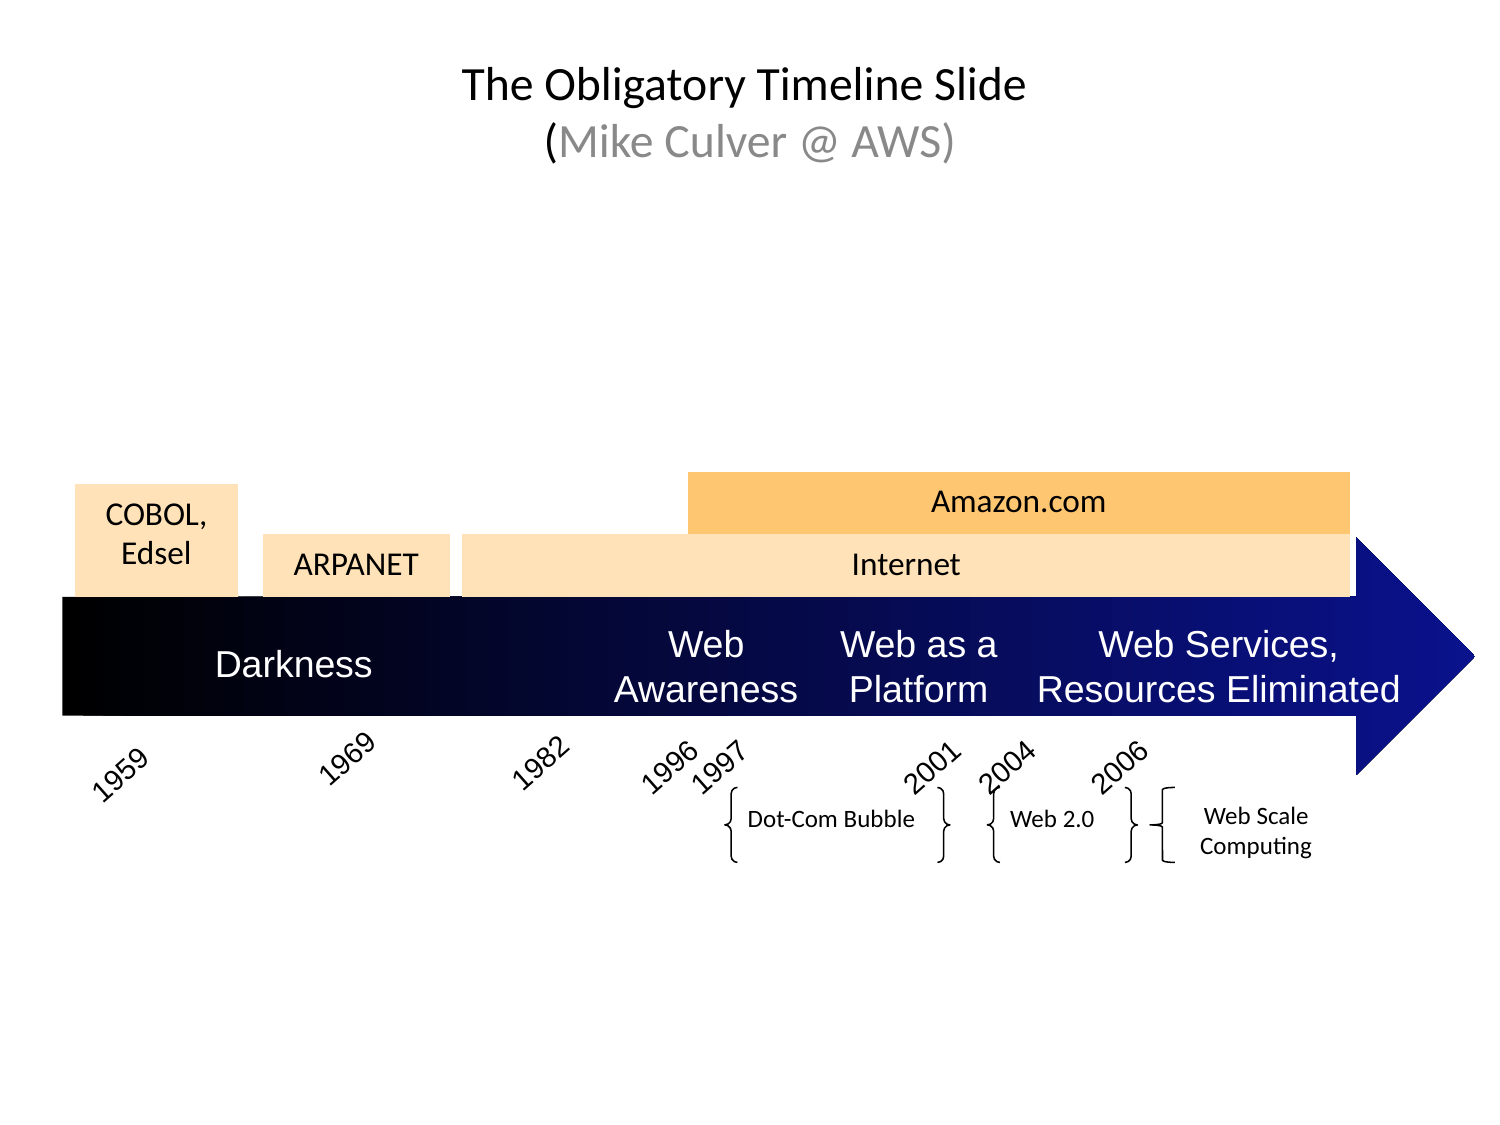

# The Obligatory Timeline Slide (Mike Culver @ AWS)
Amazon.com
COBOL, Edsel
ARPANET
Internet

Web Awareness
Web as a Platform
Web Services, Resources Eliminated
Darkness
1969
1982
1996
1997
2001
2004
2006
1959
Dot-Com Bubble
Web 2.0

Web Scale
Computing